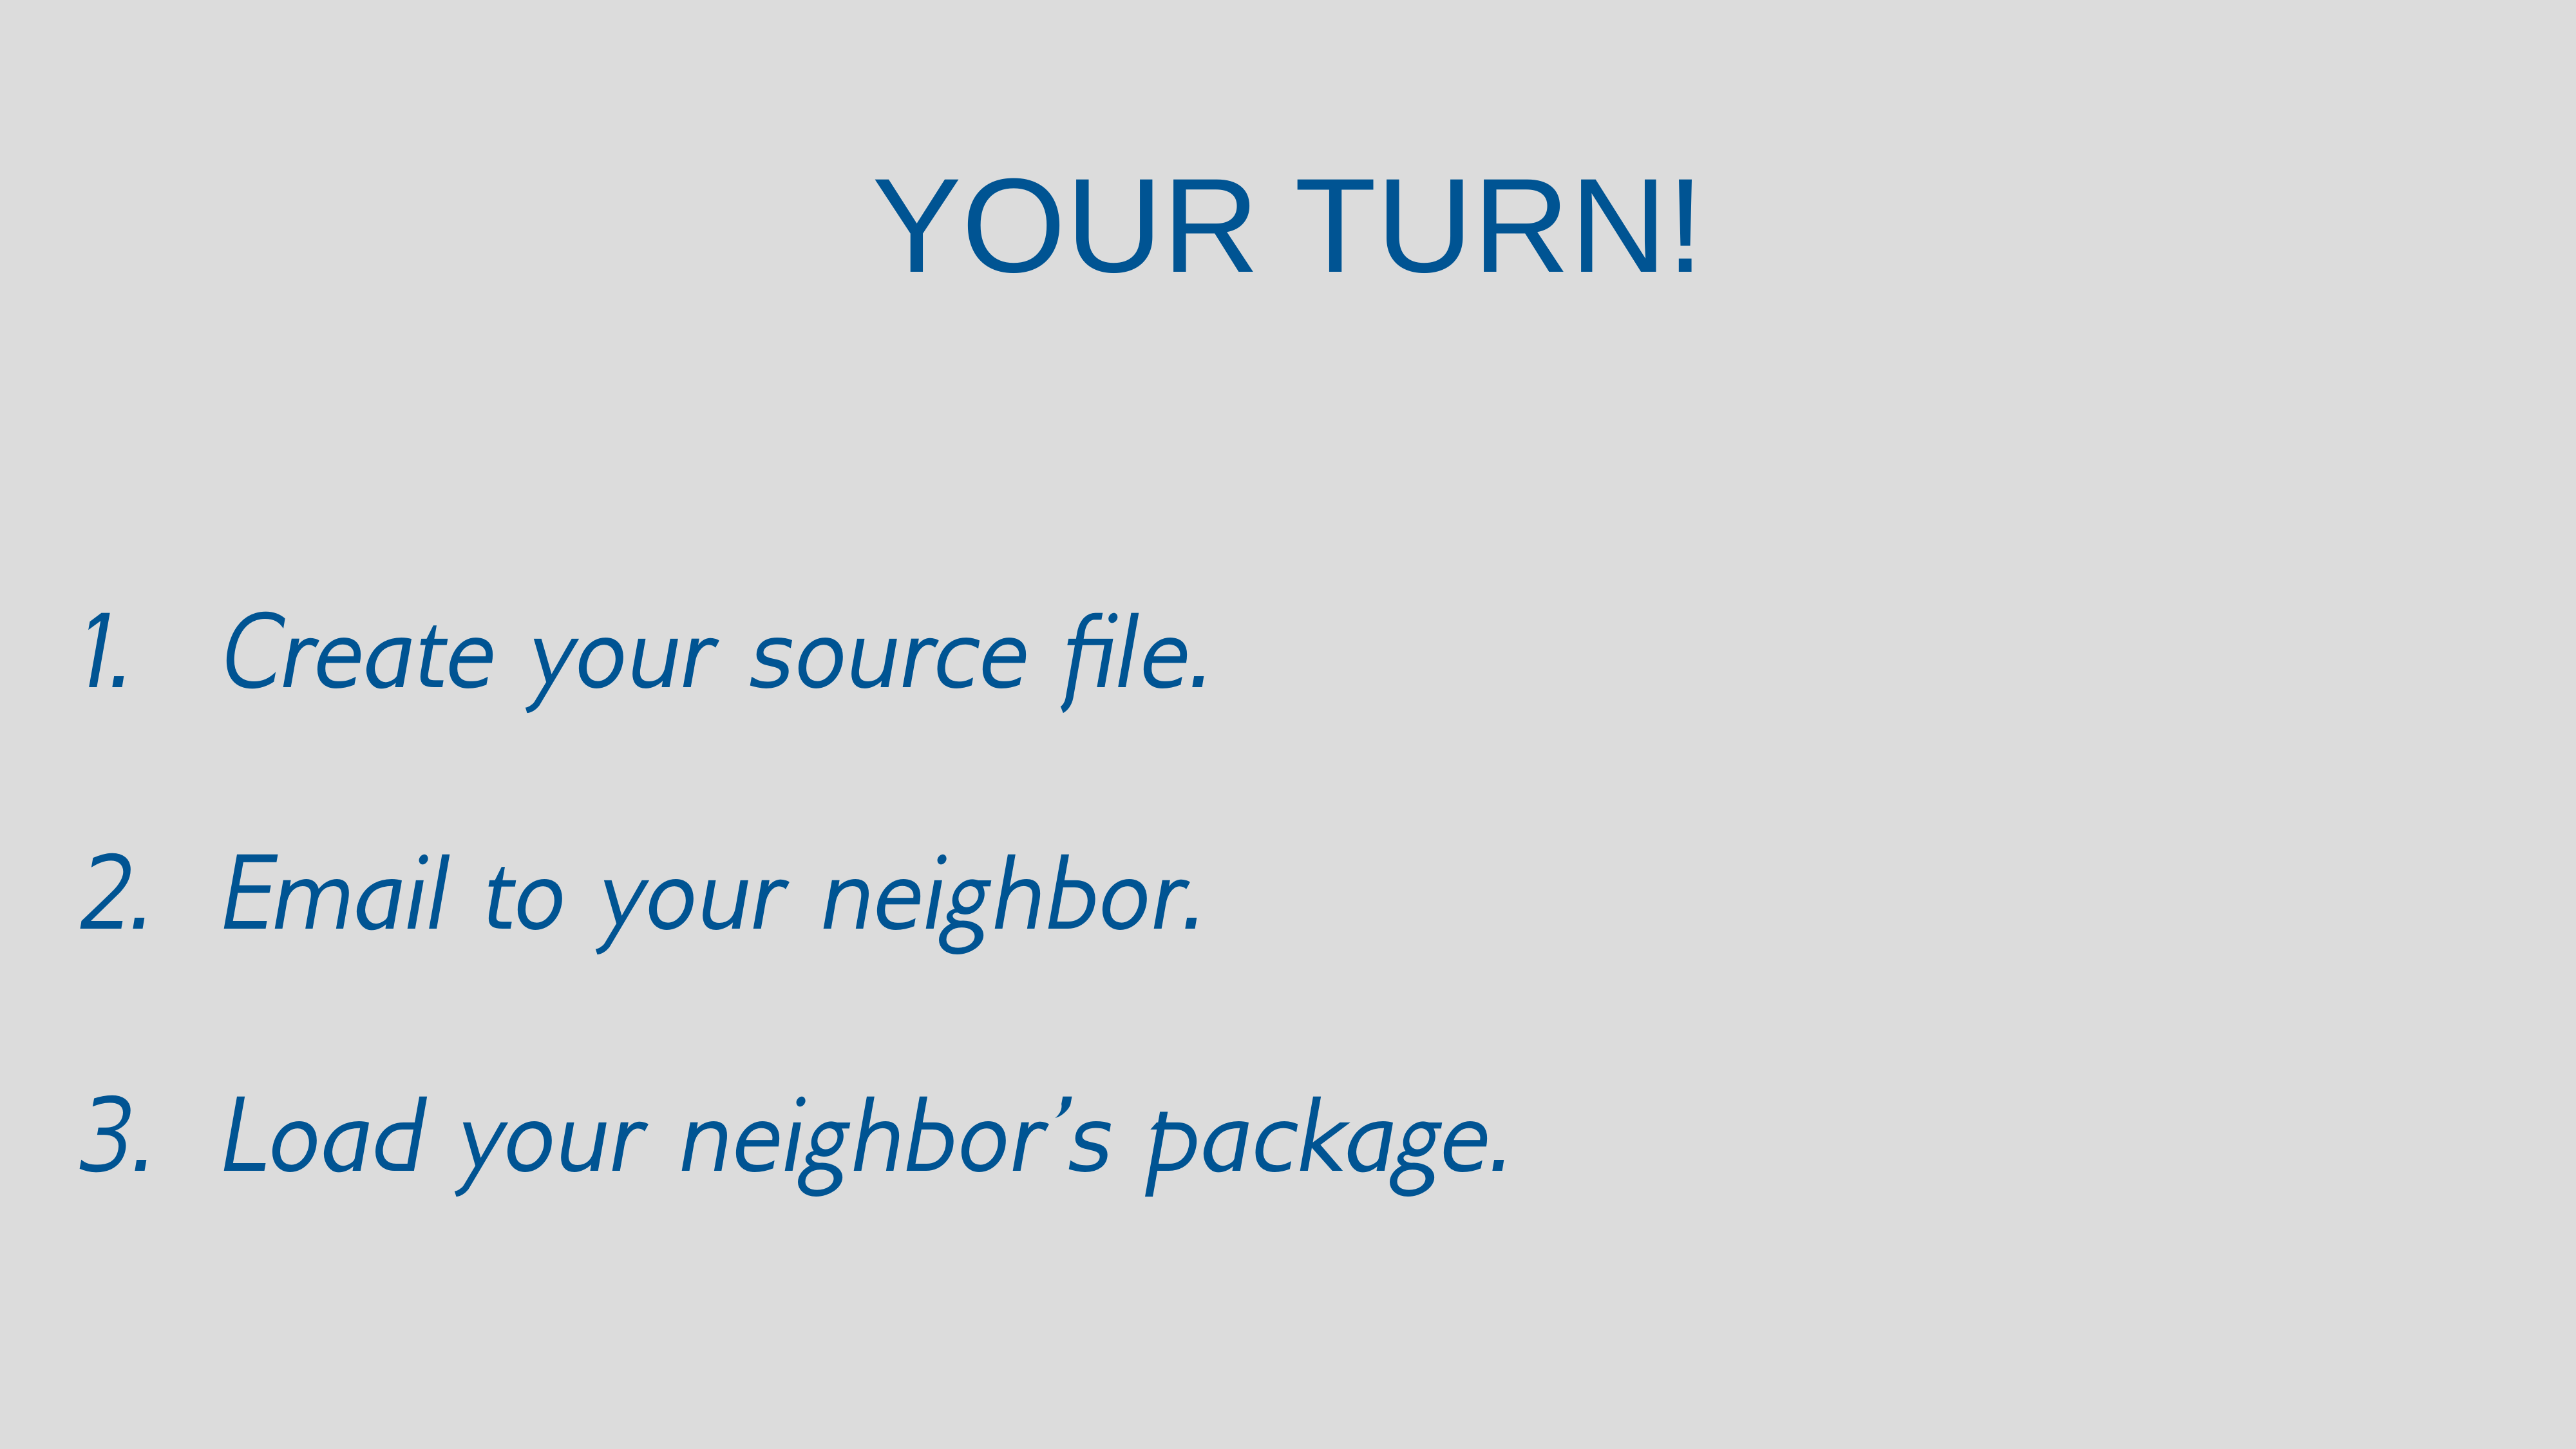

# Your turn!
Create your source file.
Email to your neighbor.
Load your neighbor’s package.